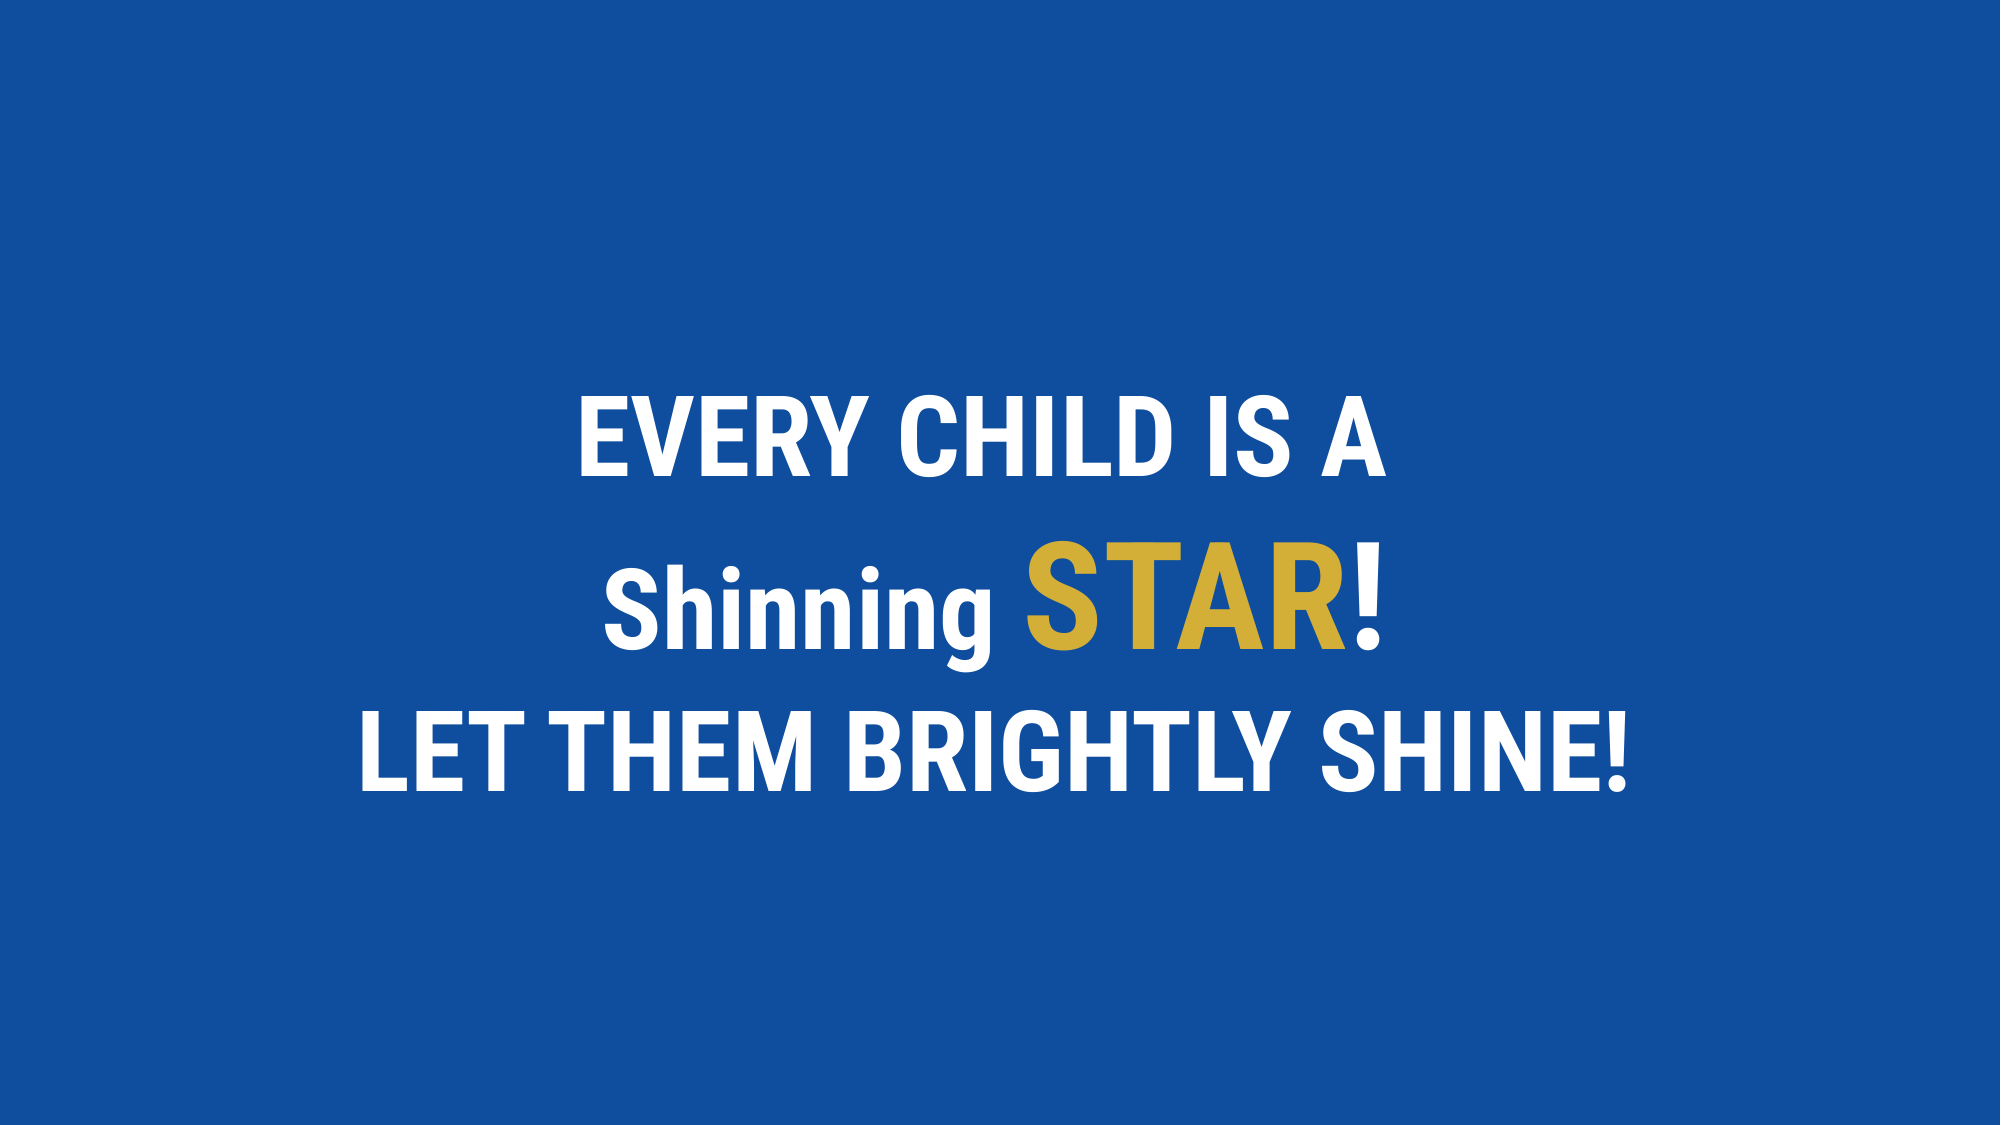

EVERY CHILD IS A
Shinning STAR!
Let THEM Brightly shine!